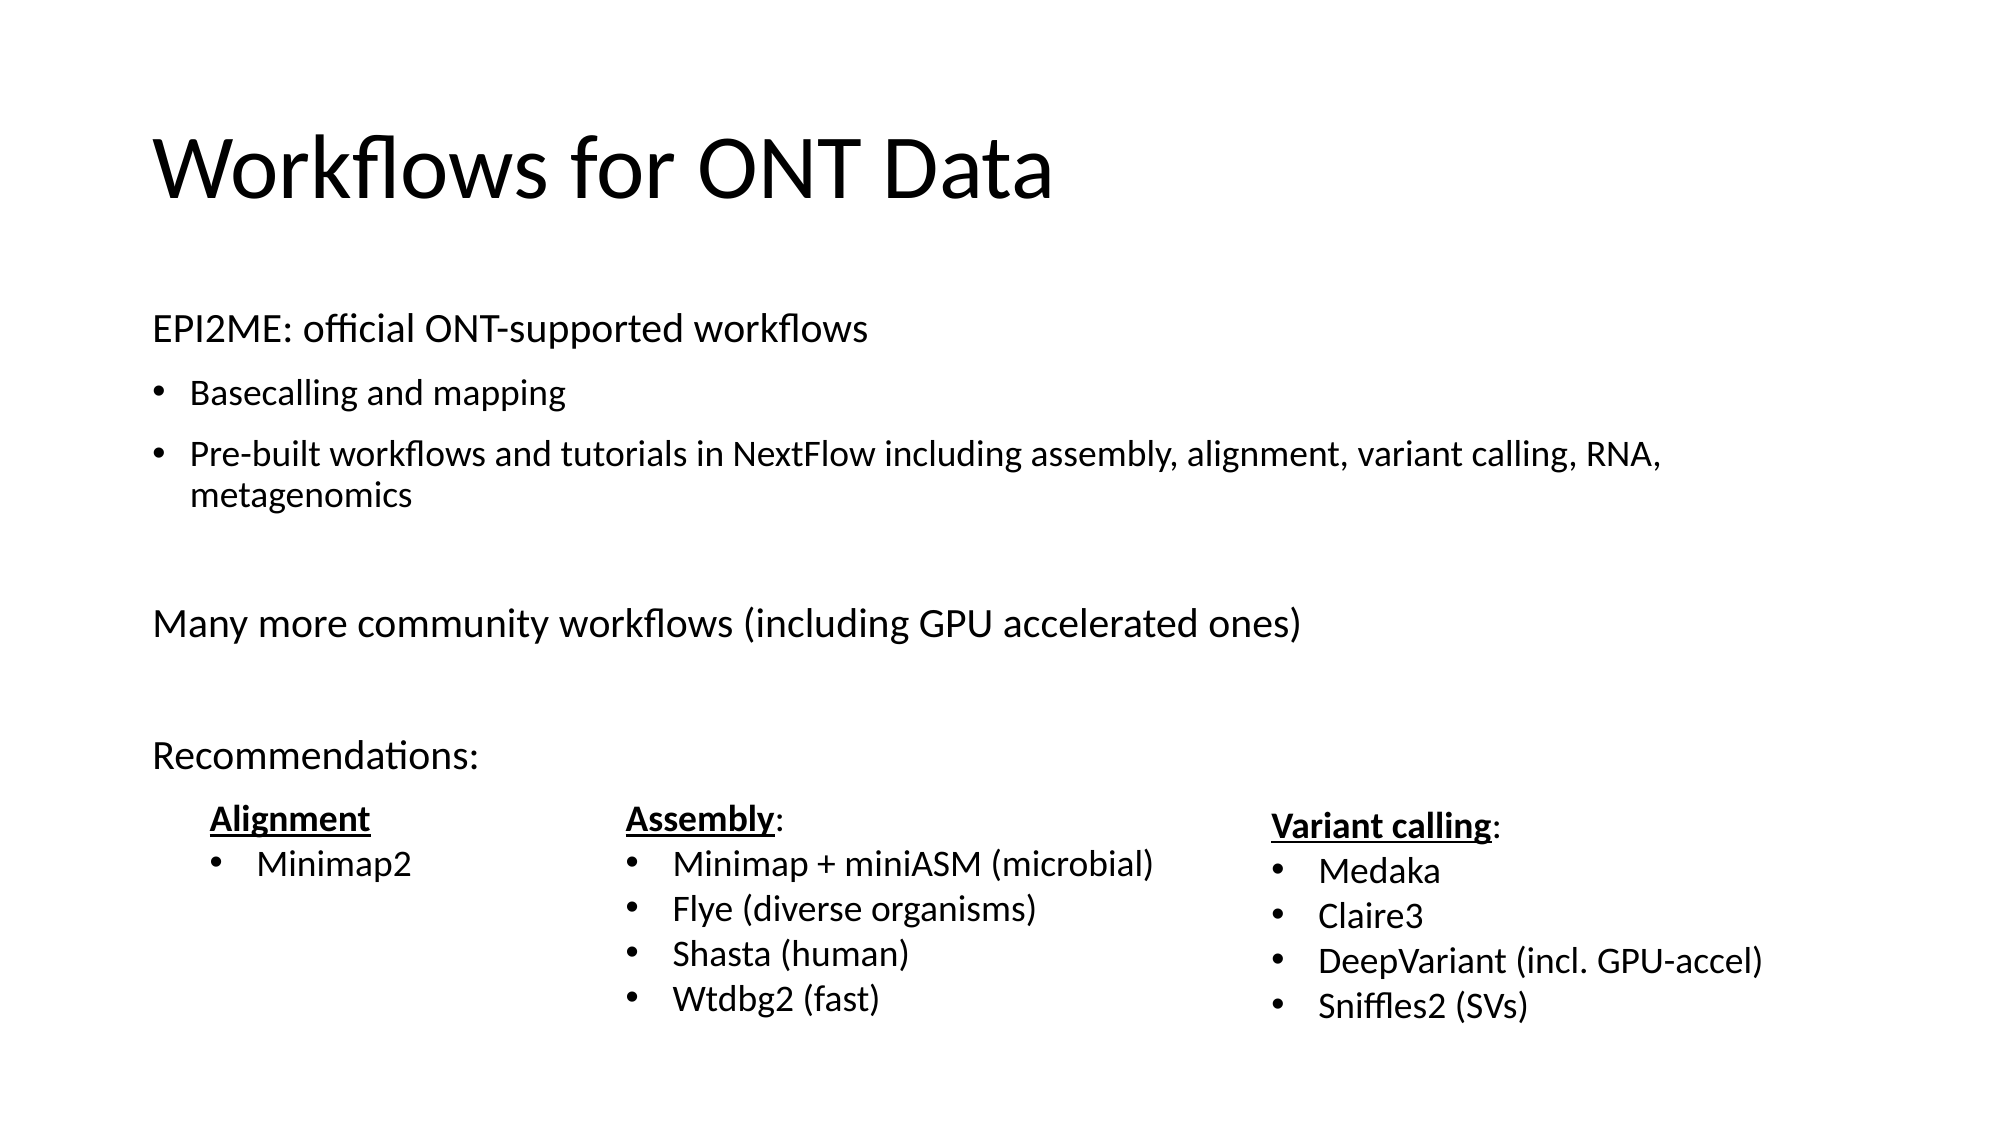

# Workflows for ONT Data
EPI2ME: official ONT-supported workflows
Basecalling and mapping
Pre-built workflows and tutorials in NextFlow including assembly, alignment, variant calling, RNA, metagenomics

Many more community workflows (including GPU accelerated ones)

Recommendations:
Alignment
Minimap2
Assembly:
Minimap + miniASM (microbial)
Flye (diverse organisms)
Shasta (human)
Wtdbg2 (fast)
Variant calling:
Medaka
Claire3
DeepVariant (incl. GPU-accel)
Sniffles2 (SVs)